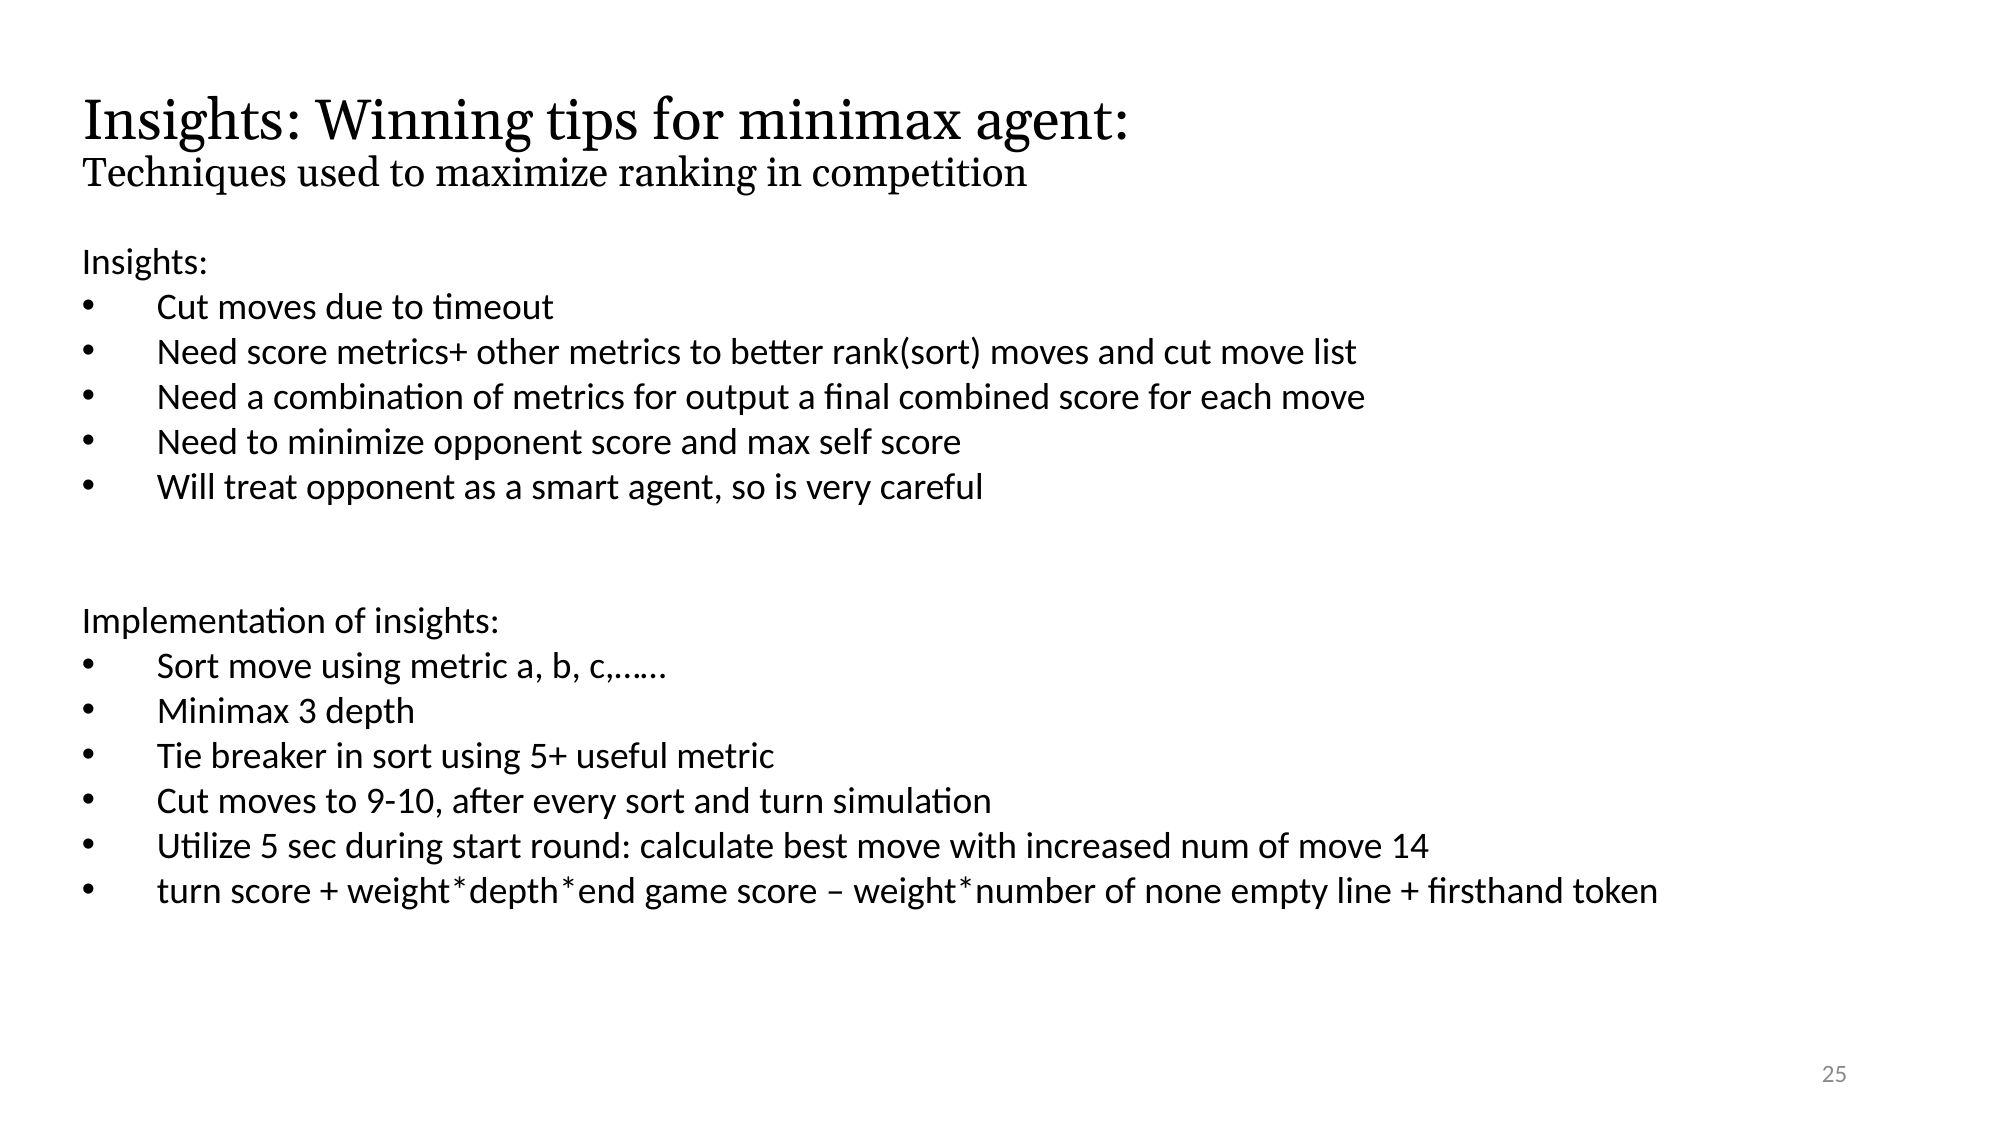

# Insights: Winning tips for minimax agent: Techniques used to maximize ranking in competition
Insights:
Cut moves due to timeout
Need score metrics+ other metrics to better rank(sort) moves and cut move list
Need a combination of metrics for output a final combined score for each move
Need to minimize opponent score and max self score
Will treat opponent as a smart agent, so is very careful

Implementation of insights:
Sort move using metric a, b, c,……
Minimax 3 depth
Tie breaker in sort using 5+ useful metric
Cut moves to 9-10, after every sort and turn simulation
Utilize 5 sec during start round: calculate best move with increased num of move 14
turn score + weight*depth*end game score – weight*number of none empty line + firsthand token
25